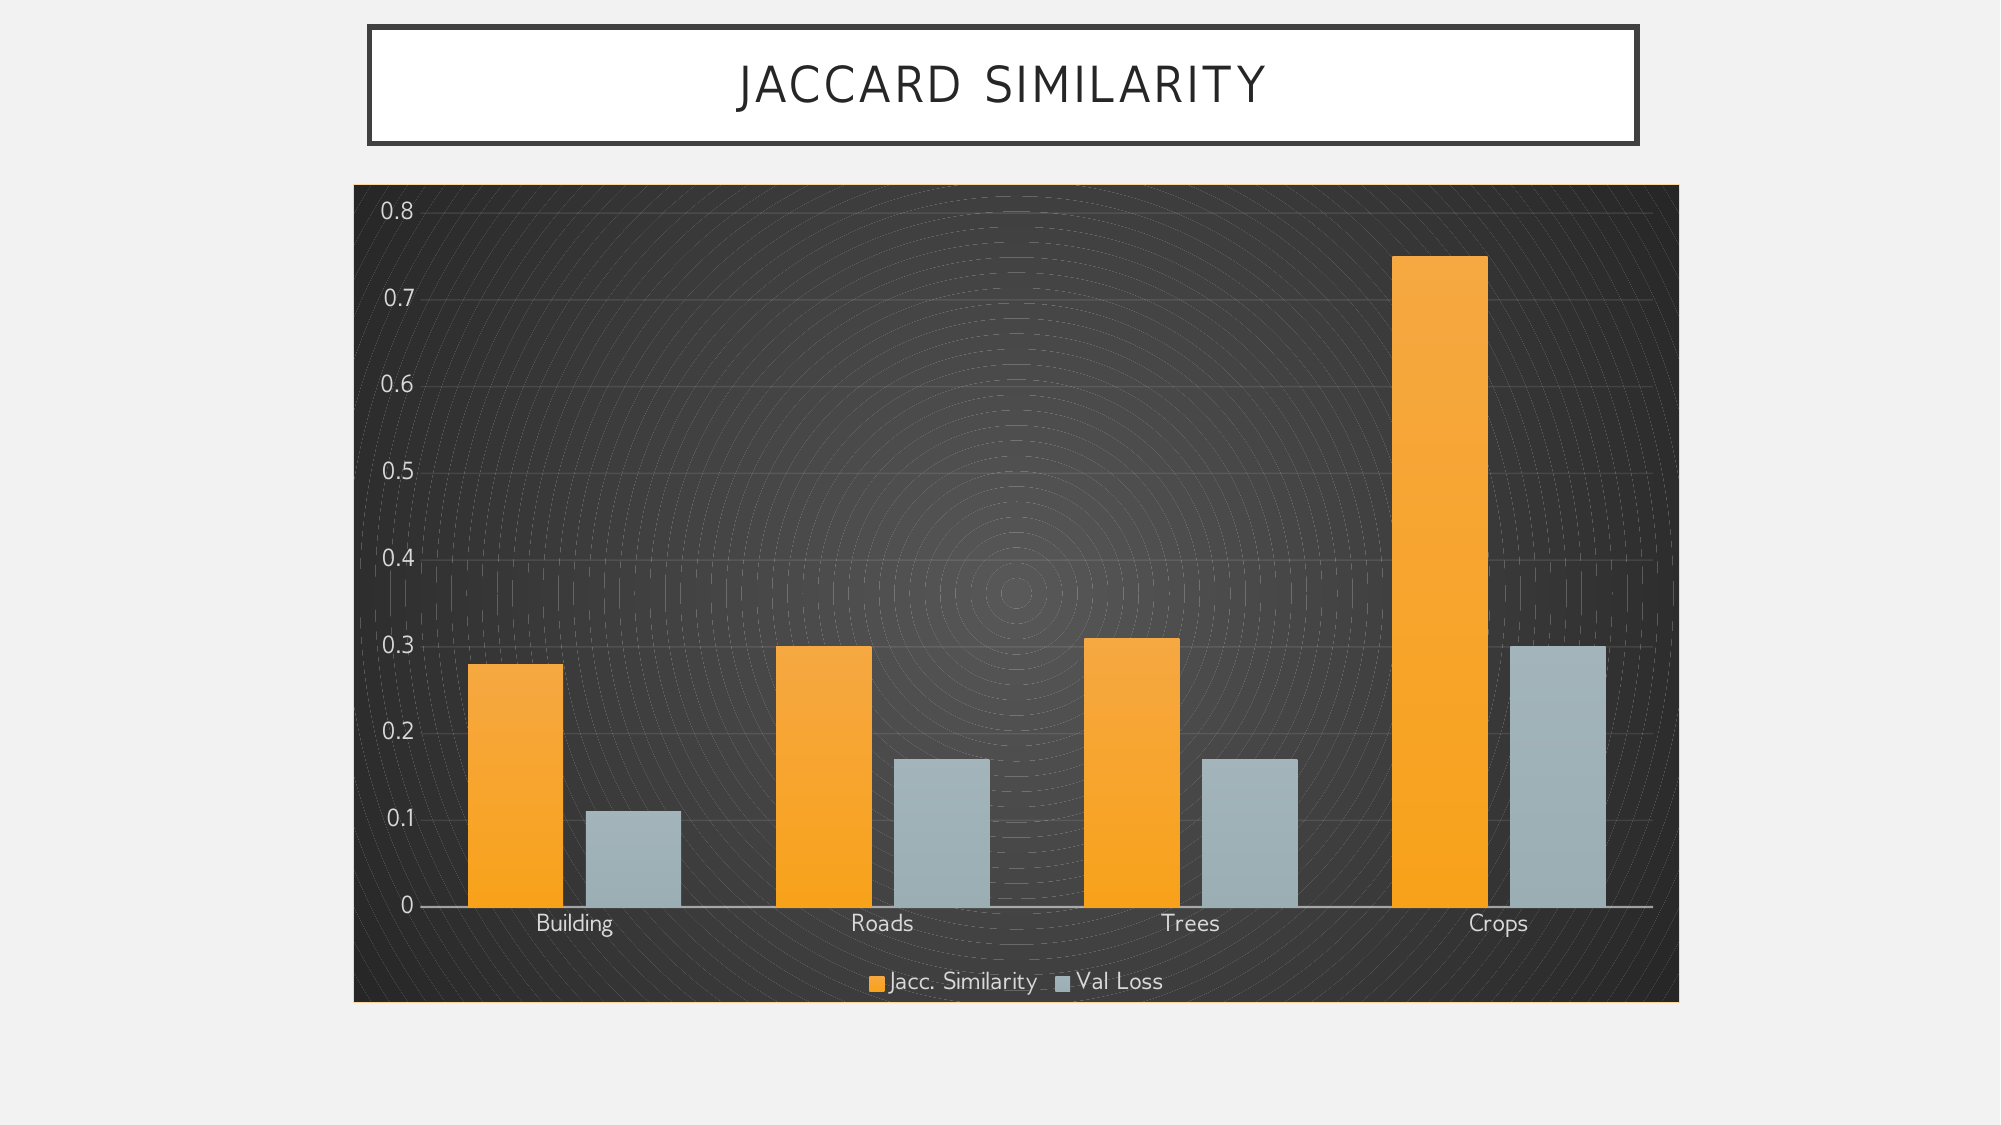

# Jaccard Similarity

### Chart

| Category | Jacc. Similarity | Val Loss |
|---|---|---|
| Building | 0.28 | 0.11 |
| Roads | 0.3 | 0.17 |
| Trees | 0.31 | 0.17 |
| Crops | 0.75 | 0.3 |